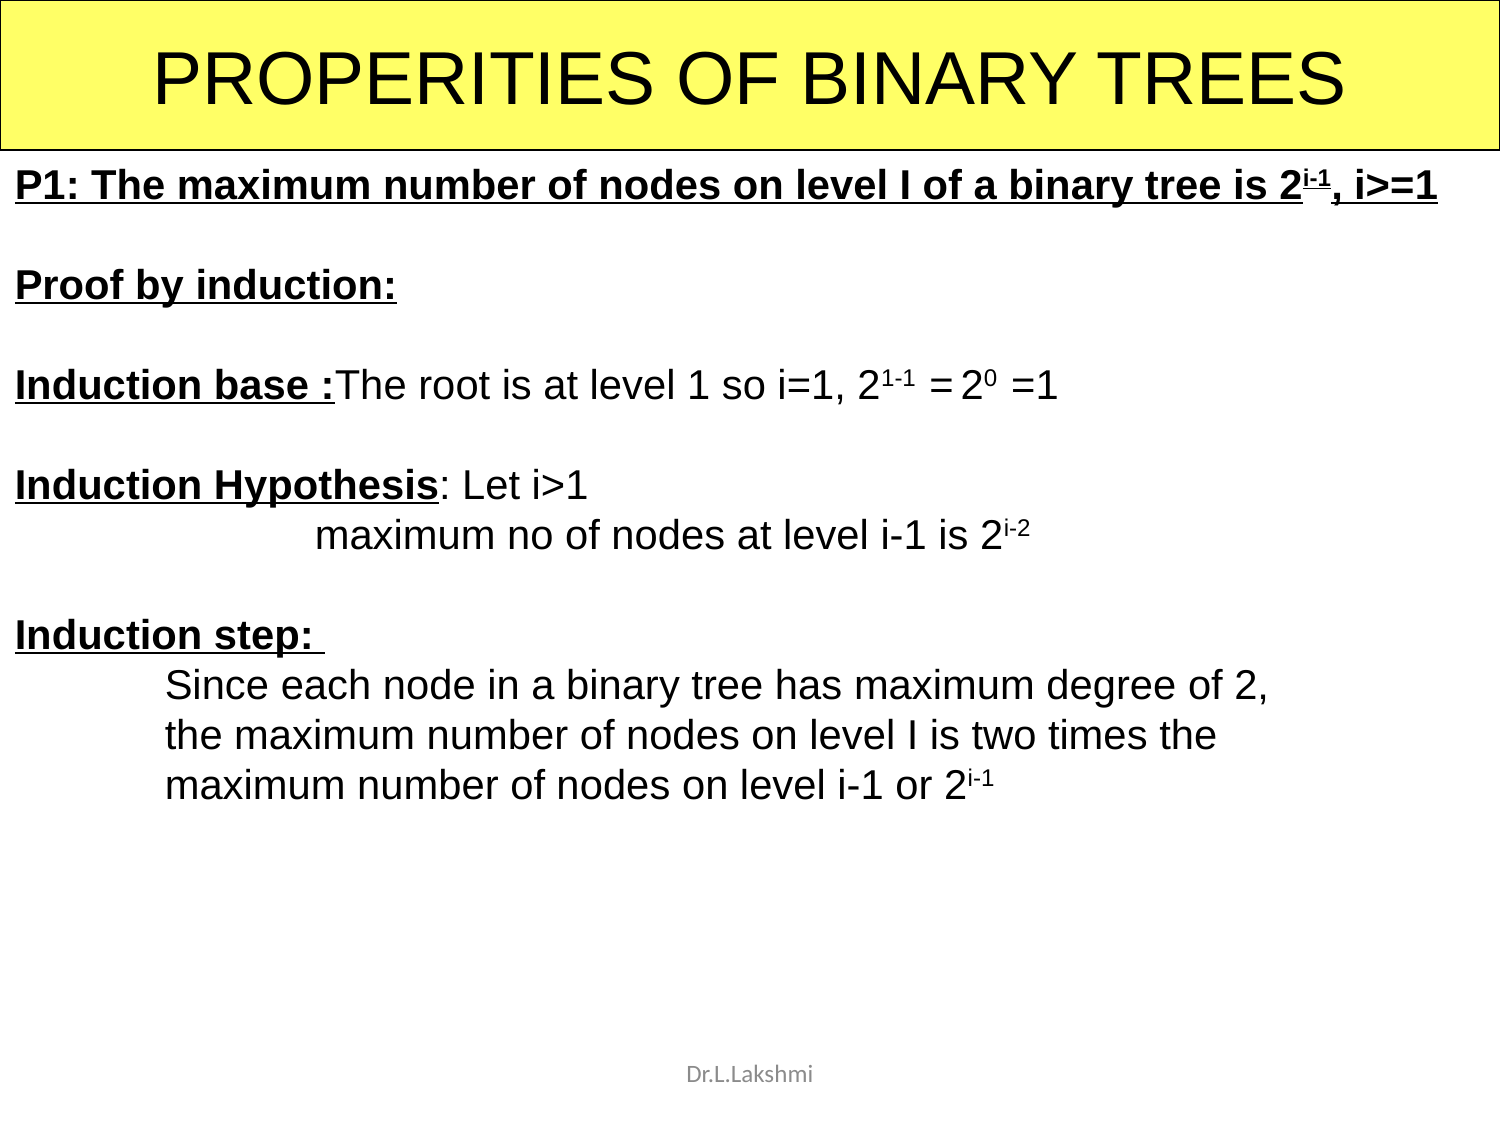

PROPERITIES OF BINARY TREES
P1: The maximum number of nodes on level I of a binary tree is 2i-1, i>=1

Proof by induction:

Induction base :The root is at level 1 so i=1, 21-1  = 20  =1

Induction Hypothesis: Let i>1
		maximum no of nodes at level i-1 is 2i-2

Induction step:
	Since each node in a binary tree has maximum degree of 2,
	the maximum number of nodes on level I is two times the
	maximum number of nodes on level i-1 or 2i-1

Dr.L.Lakshmi